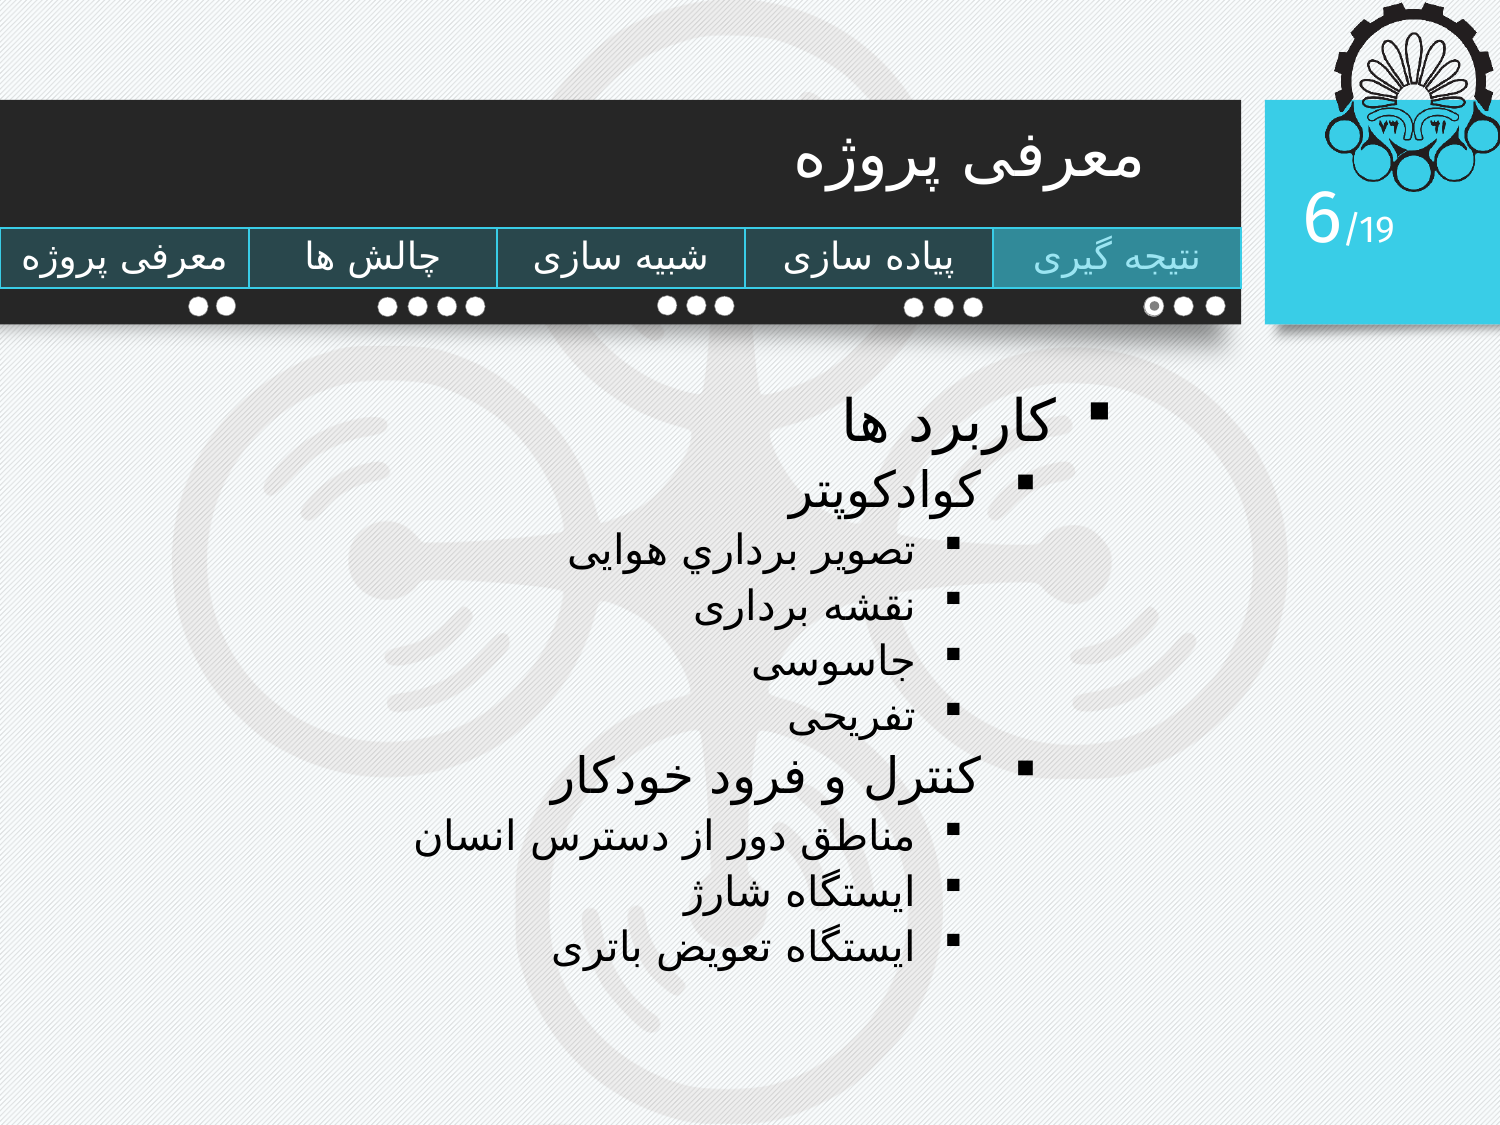

# معرفی پروژه
6/19

کاربرد ها
کوادکوپتر
تصویر برداري هوایی
نقشه برداری
جاسوسی
تفریحی
کنترل و فرود خودکار
مناطق دور از دسترس انسان
ایستگاه شارژ
ایستگاه تعویض باتری